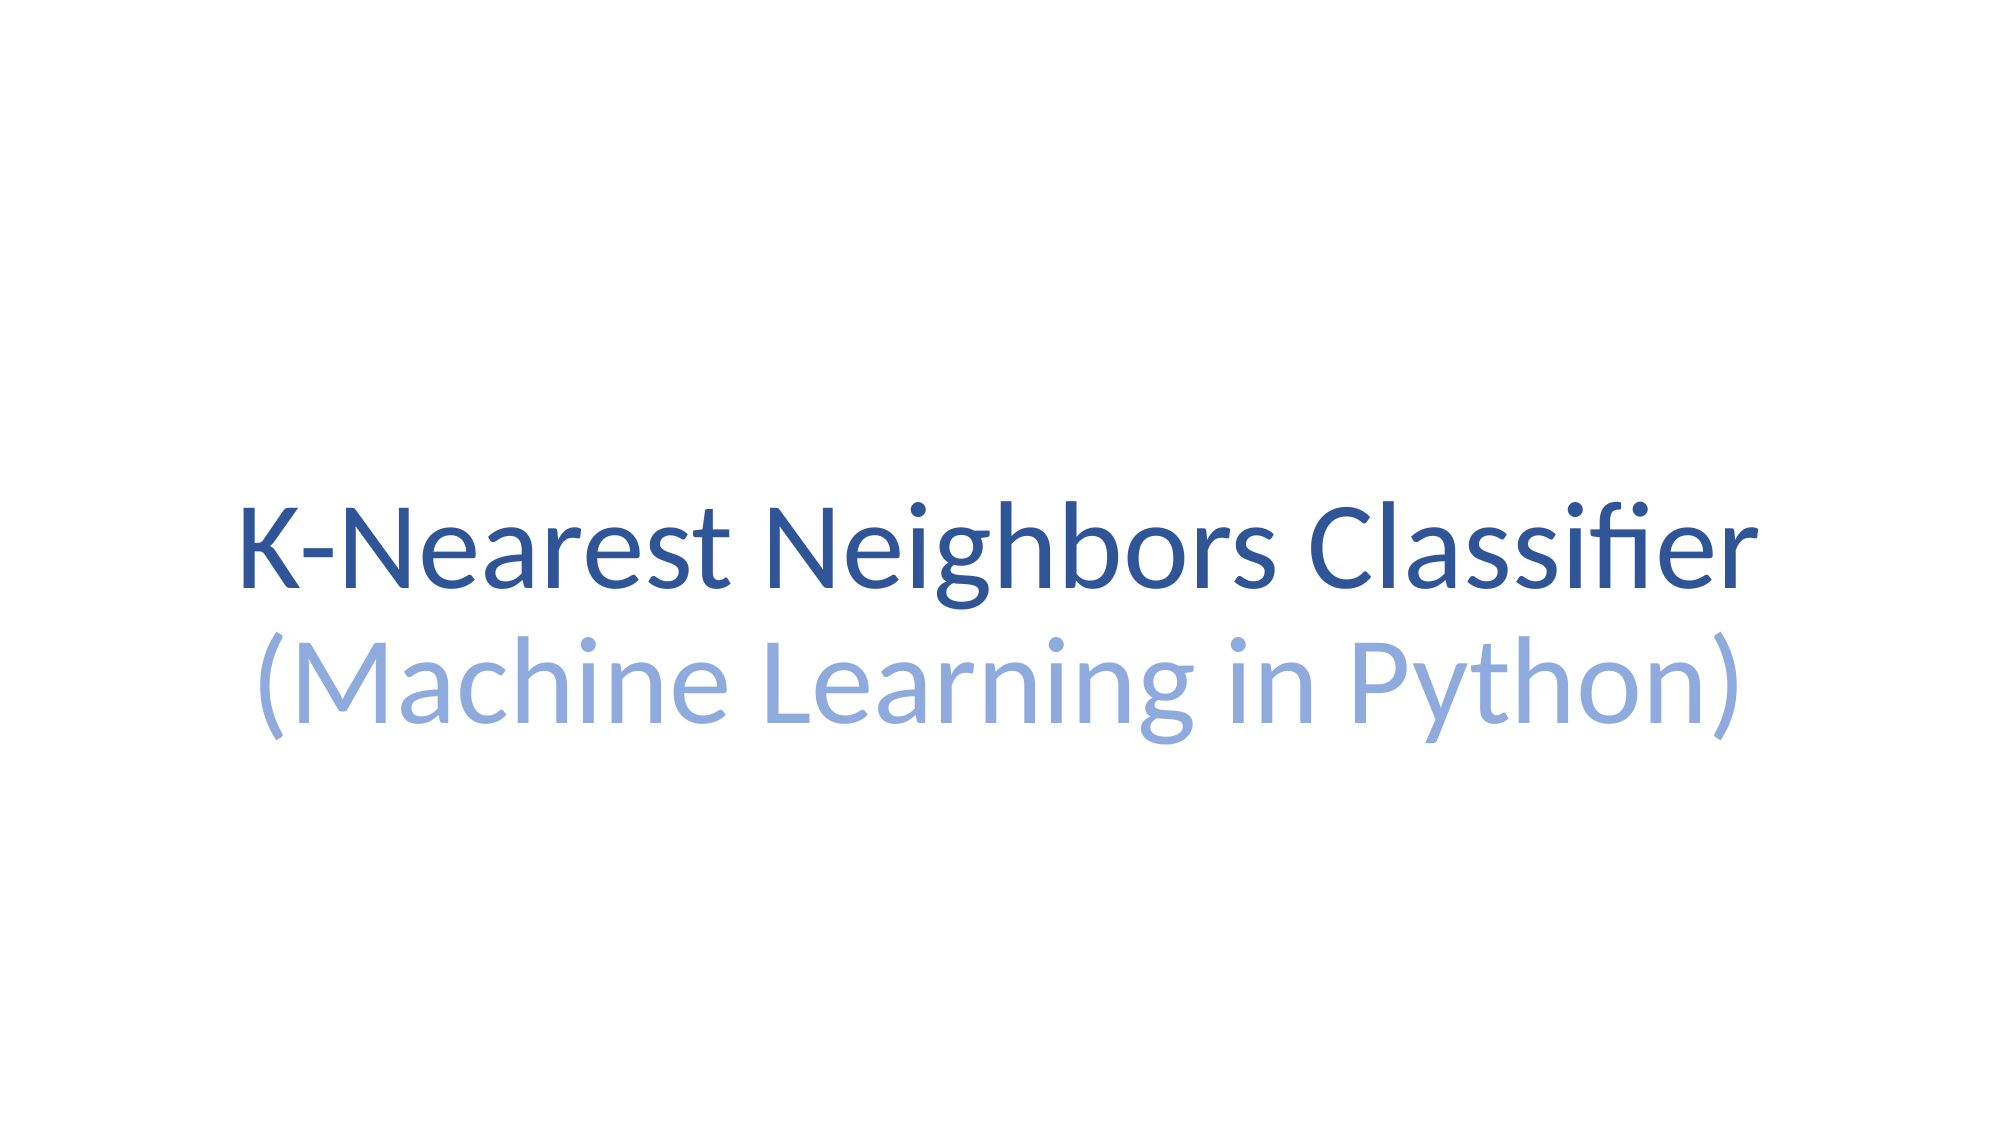

# K-Nearest Neighbors Classifier (Machine Learning in Python)